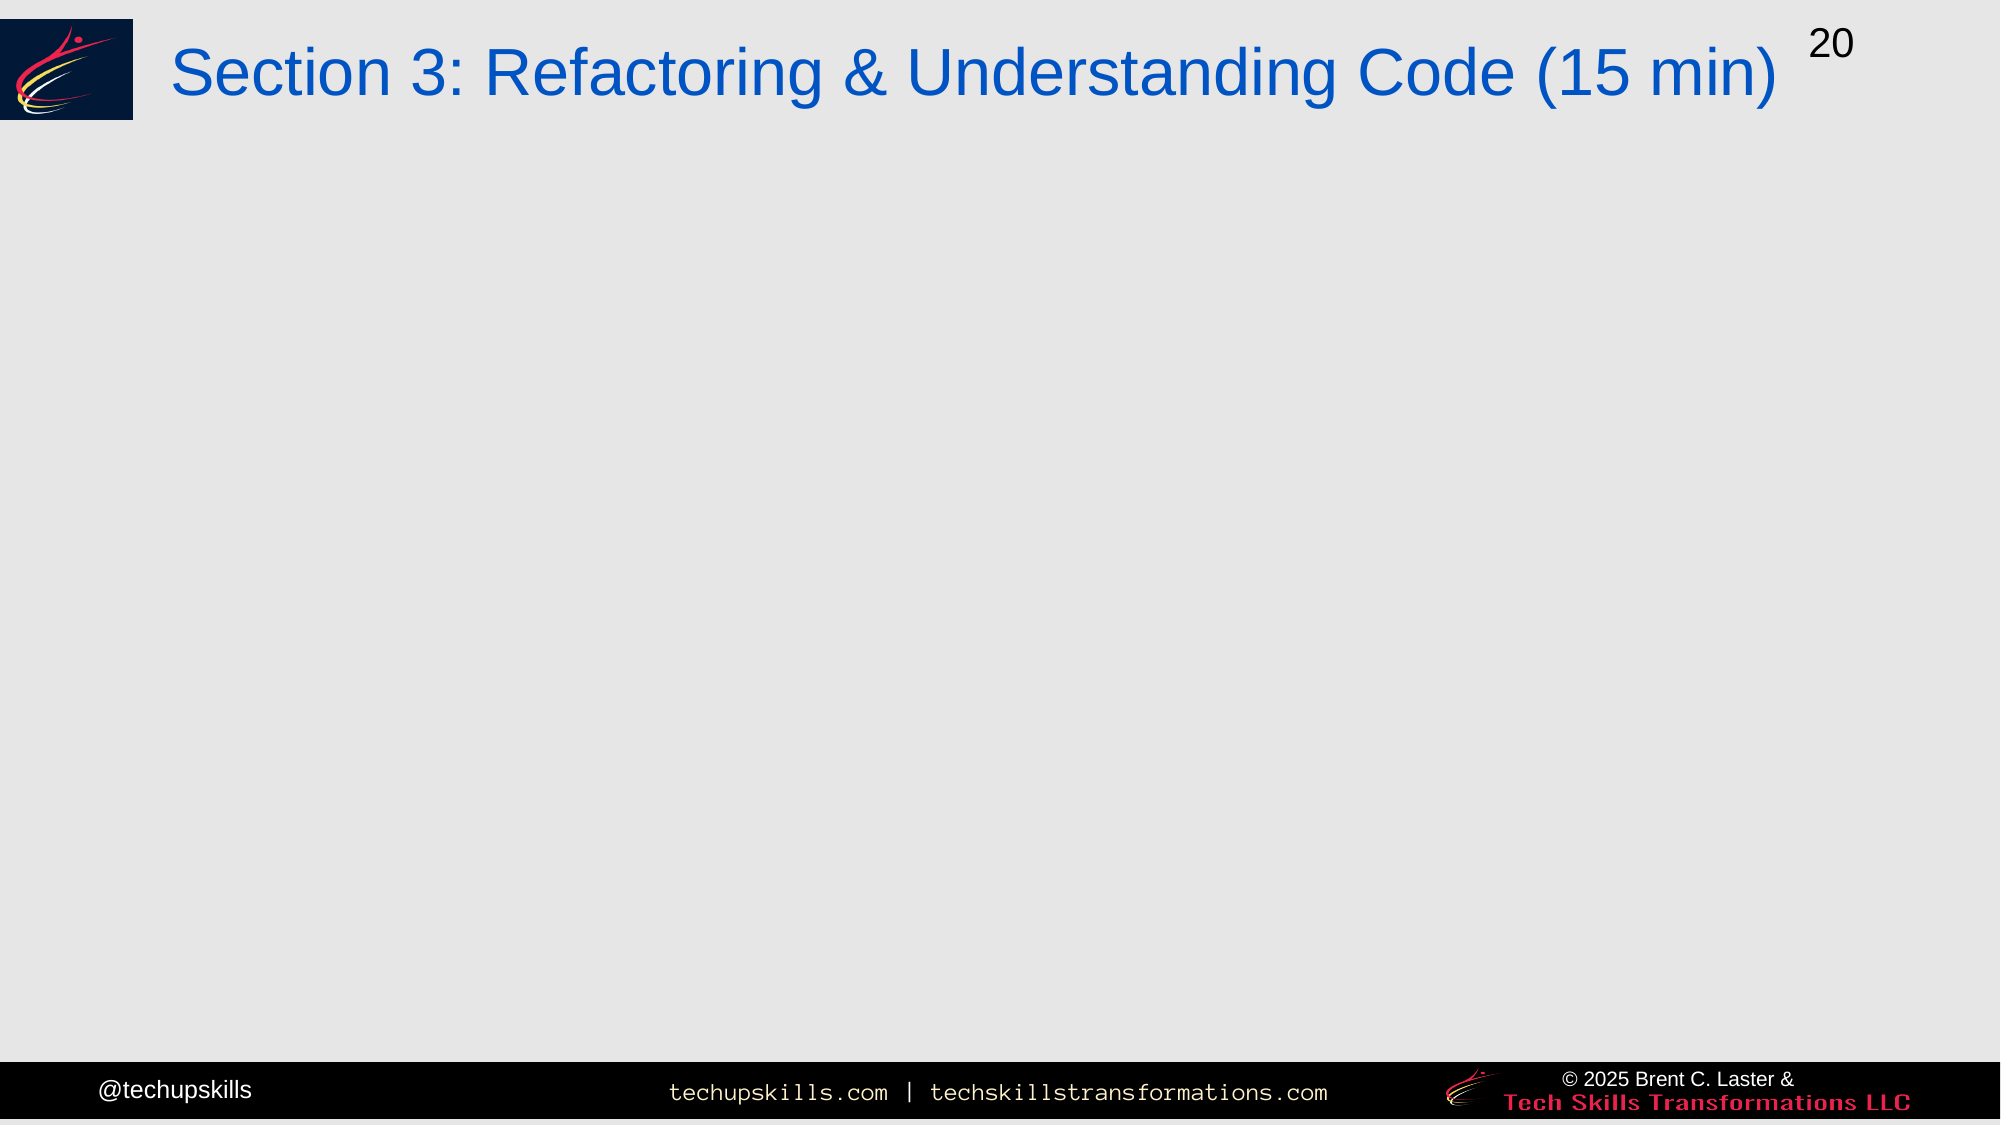

# Section 3: Refactoring & Understanding Code (15 min)